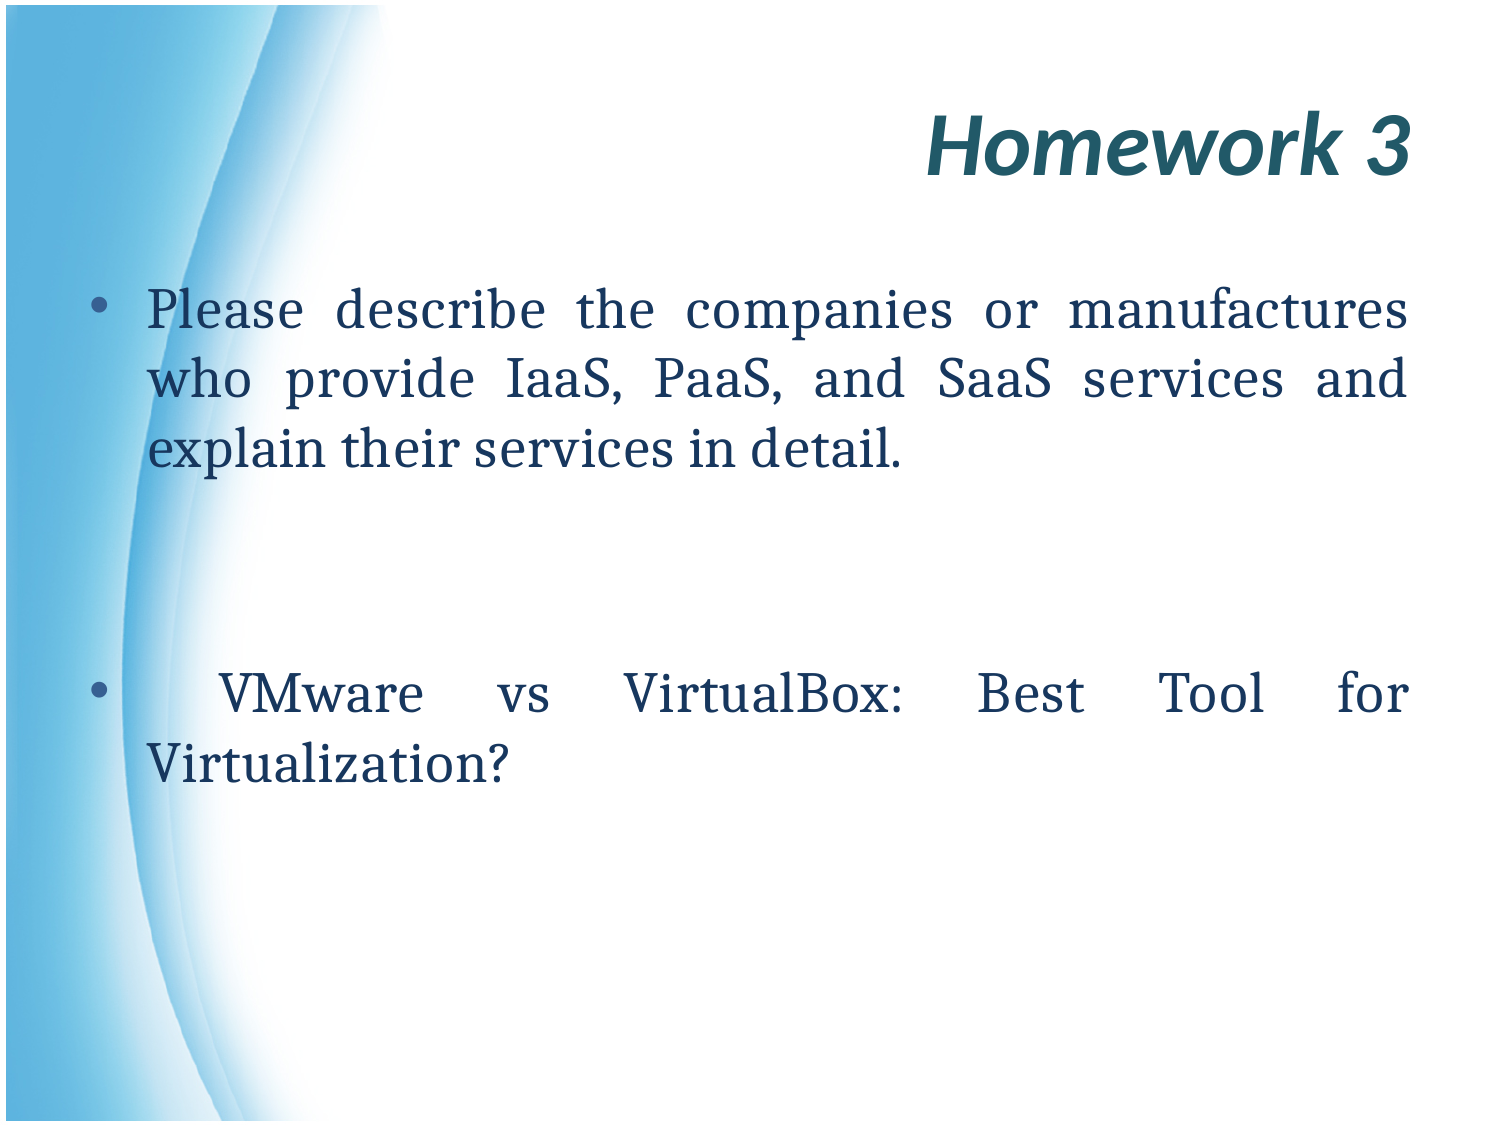

# Homework 3
Please describe the companies or manufactures who provide IaaS, PaaS, and SaaS services and explain their services in detail.

 VMware vs VirtualBox: Best Tool for Virtualization?